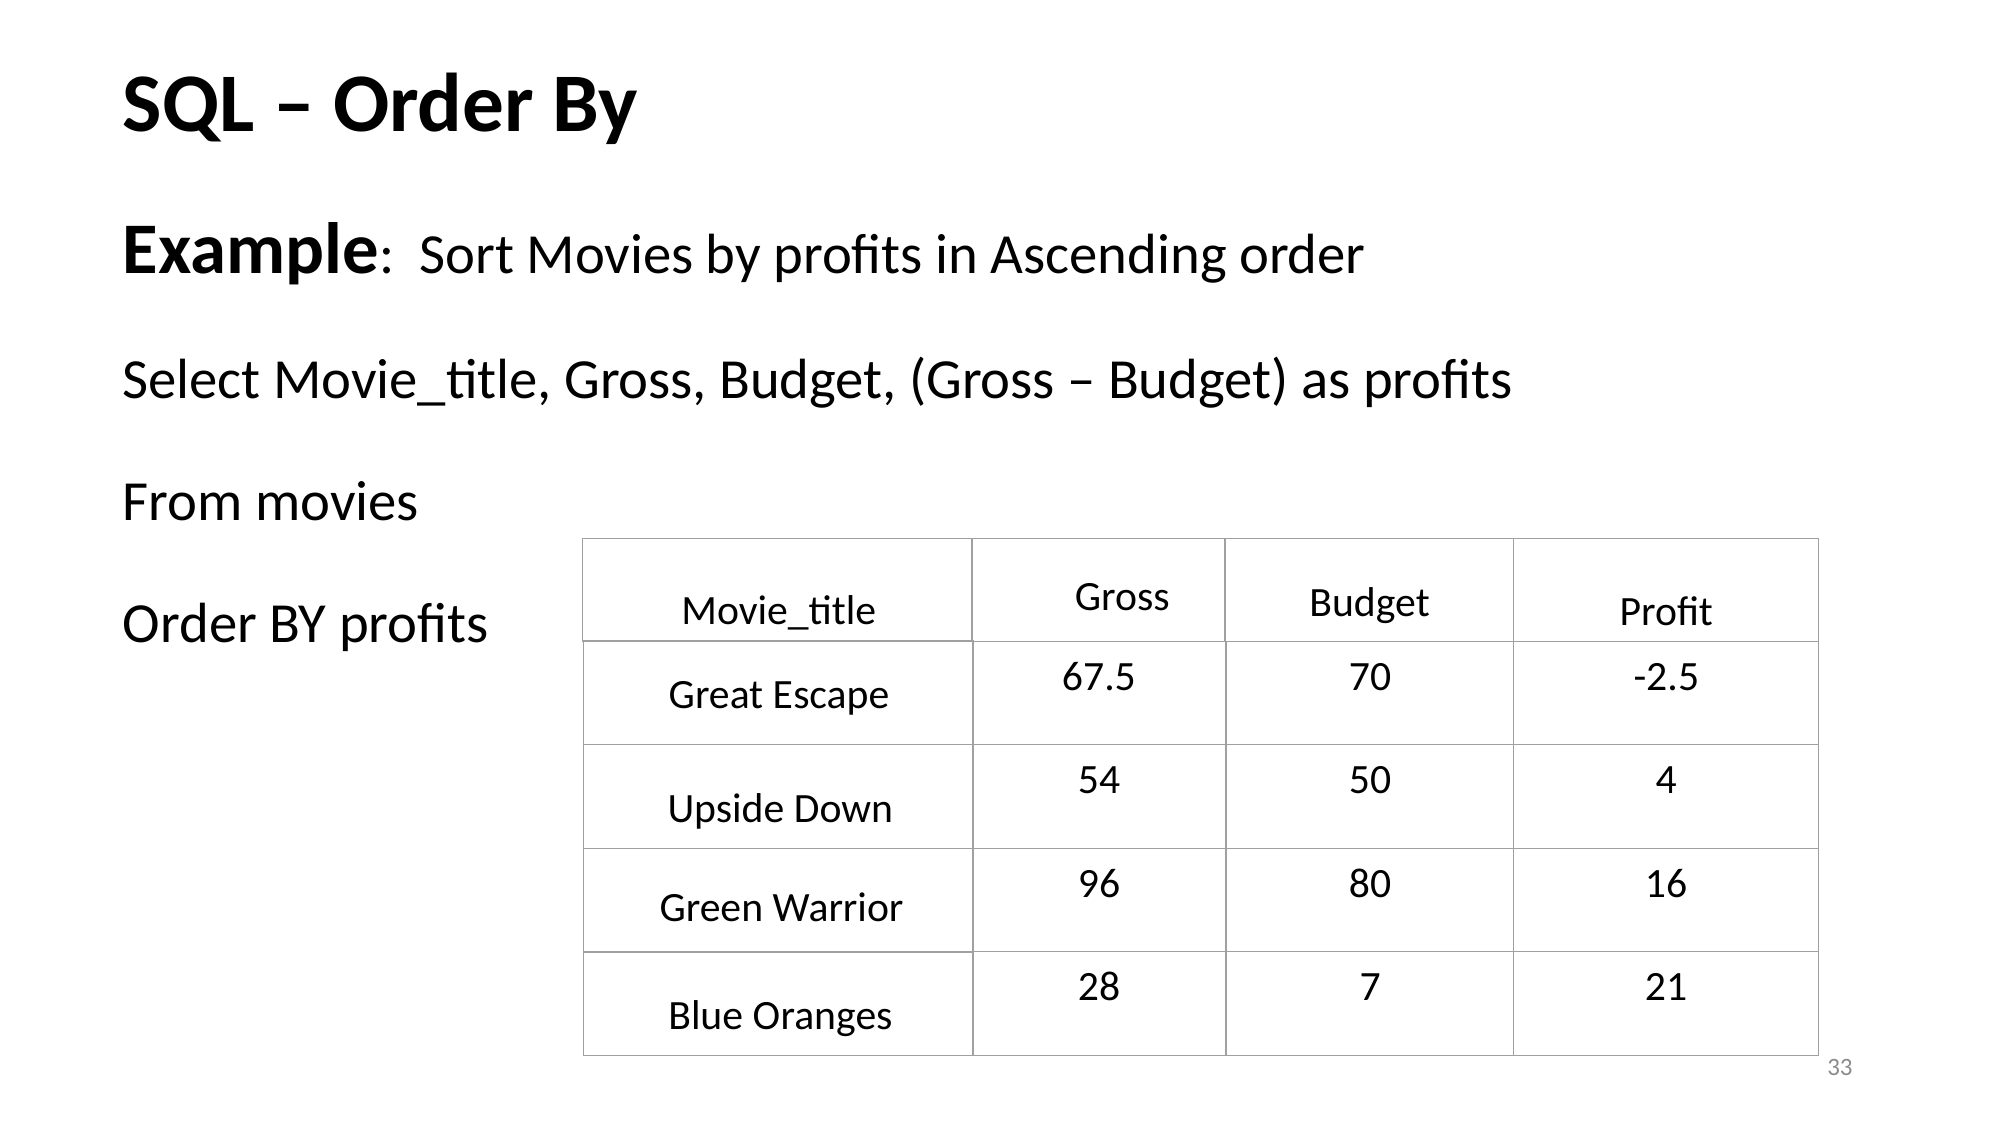

# SQL – Order By
Example:  Sort Movies by profits in Ascending order
Select Movie_title, Gross, Budget, (Gross – Budget) as profits
From movies
Order BY profits

Movie_title

Gross

Budget

Profit

Great Escape

67.5

70

-2.5

Upside Down

54

50

4

96

80

16

Green Warrior

Blue Oranges

28

7

21

33